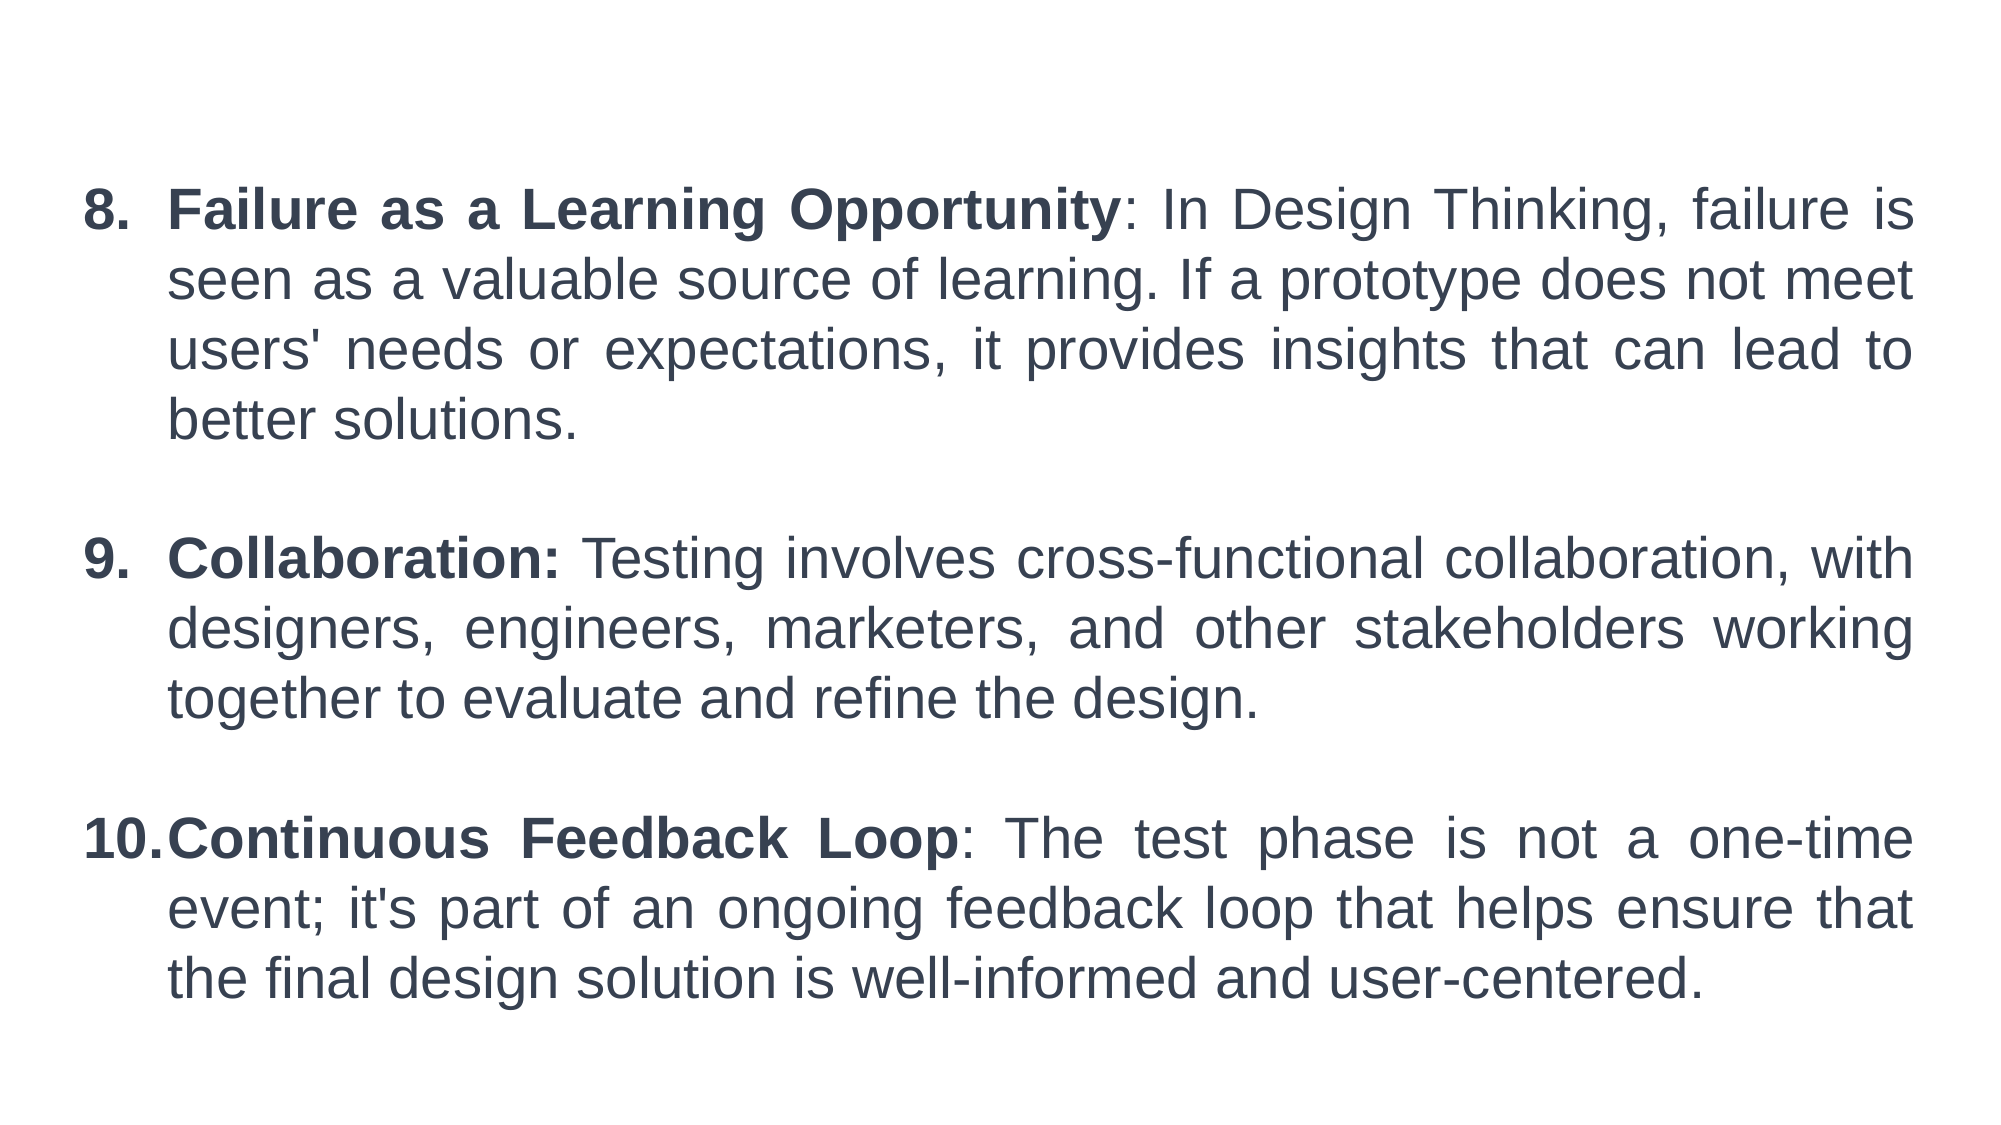

Failure as a Learning Opportunity: In Design Thinking, failure is seen as a valuable source of learning. If a prototype does not meet users' needs or expectations, it provides insights that can lead to better solutions.

Collaboration: Testing involves cross-functional collaboration, with designers, engineers, marketers, and other stakeholders working together to evaluate and refine the design.

Continuous Feedback Loop: The test phase is not a one-time event; it's part of an ongoing feedback loop that helps ensure that the final design solution is well-informed and user-centered.